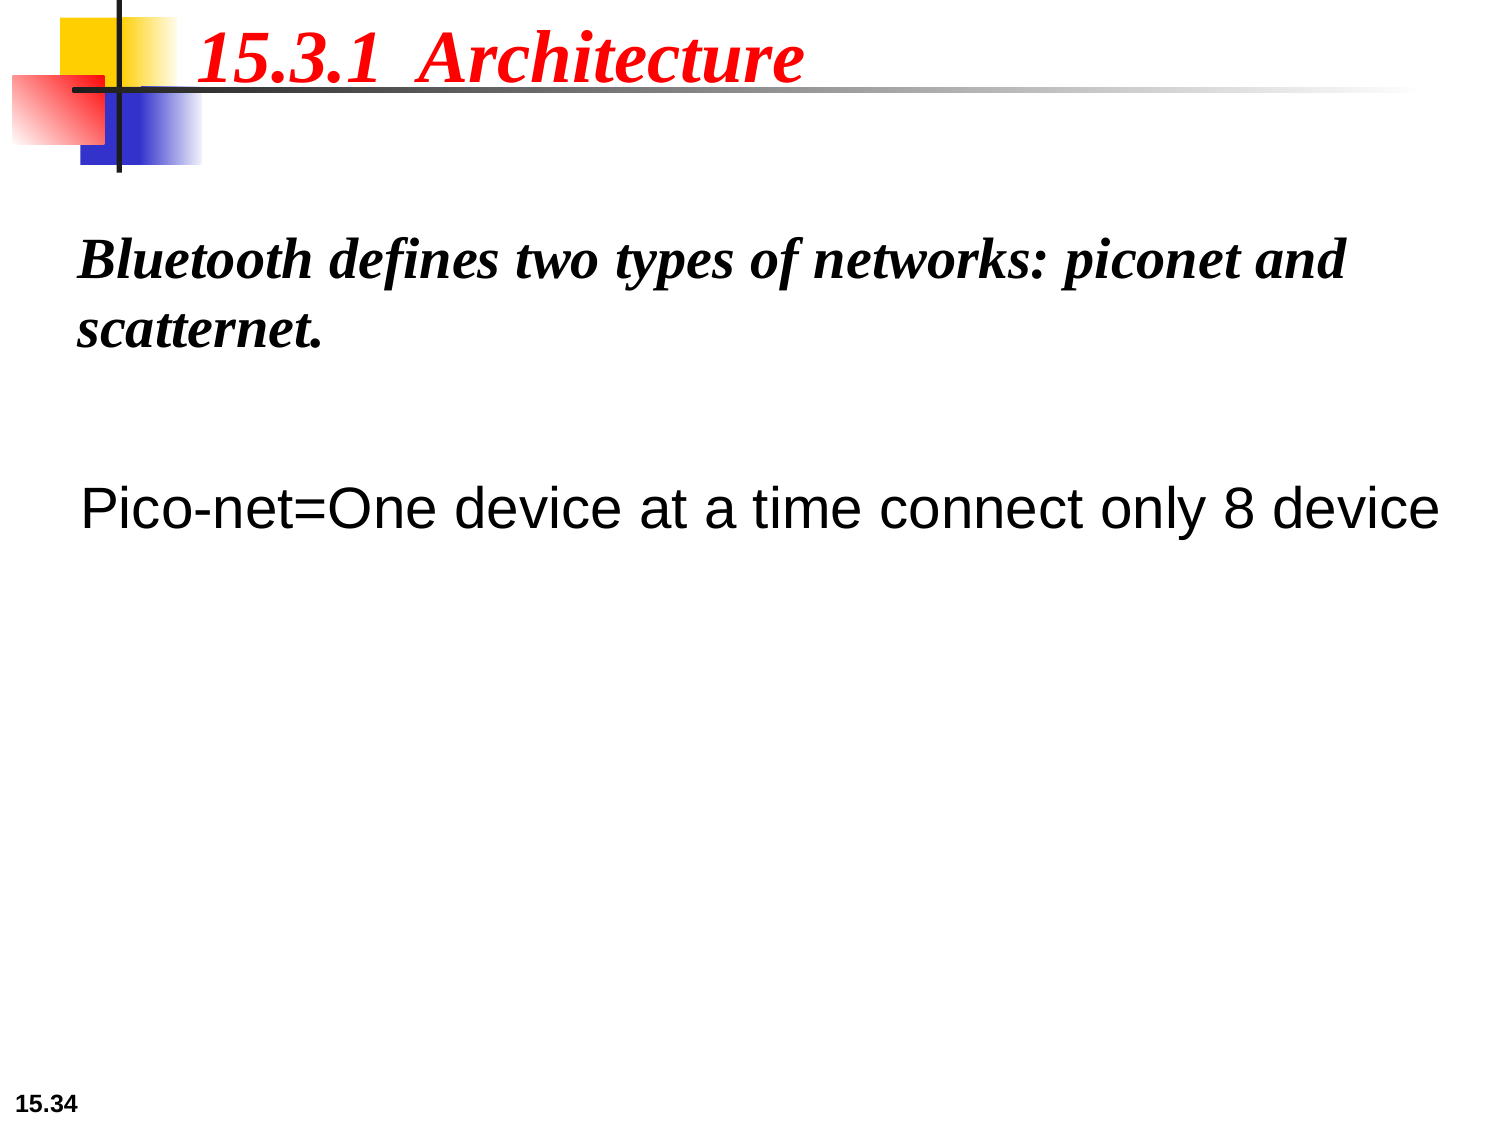

15.3.1  Architecture

Bluetooth defines two types of networks: piconet and scatternet.
Pico-net=One device at a time connect only 8 device
15.34